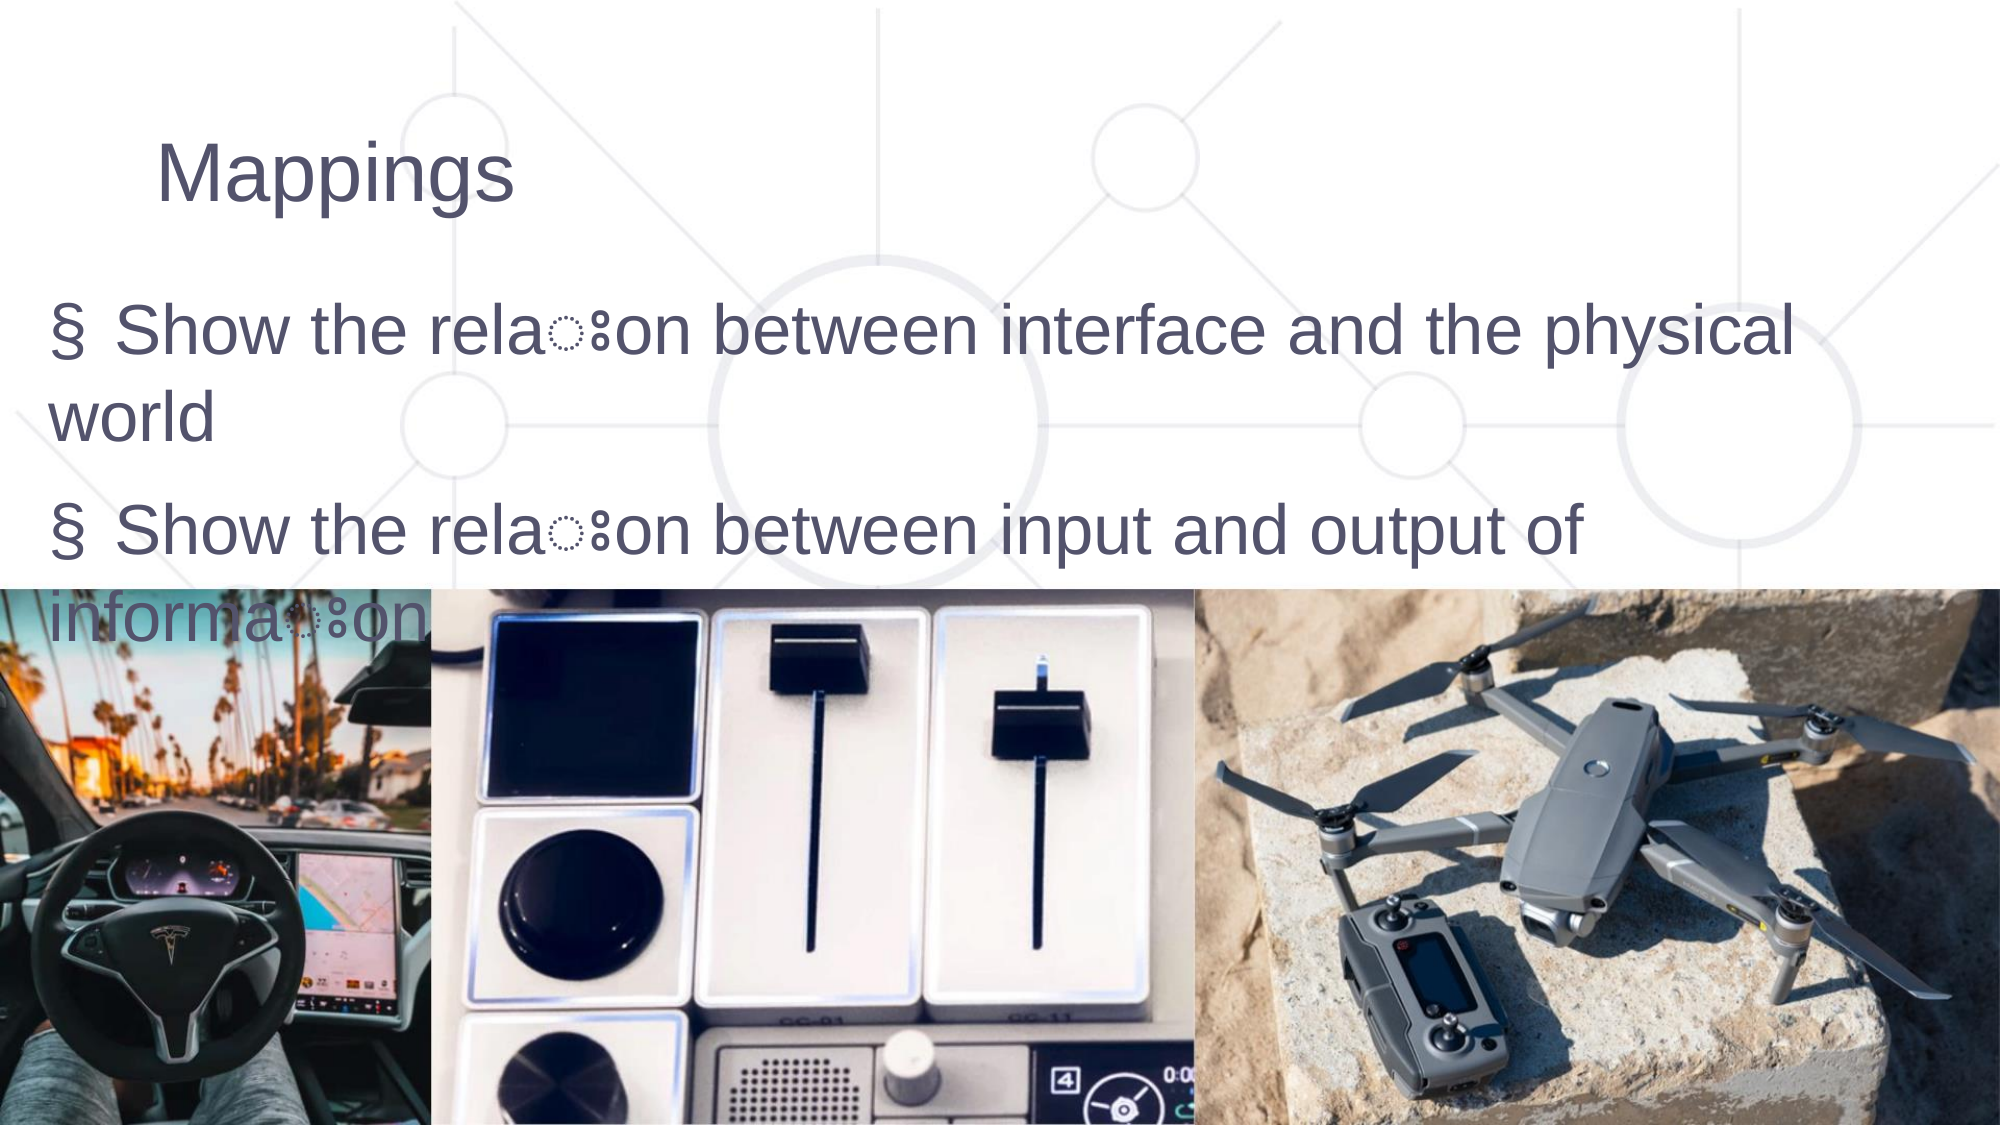

Mappings
§ Show the relaꢁon between interface and the physical world
§ Show the relaꢁon between input and output of informaꢁon